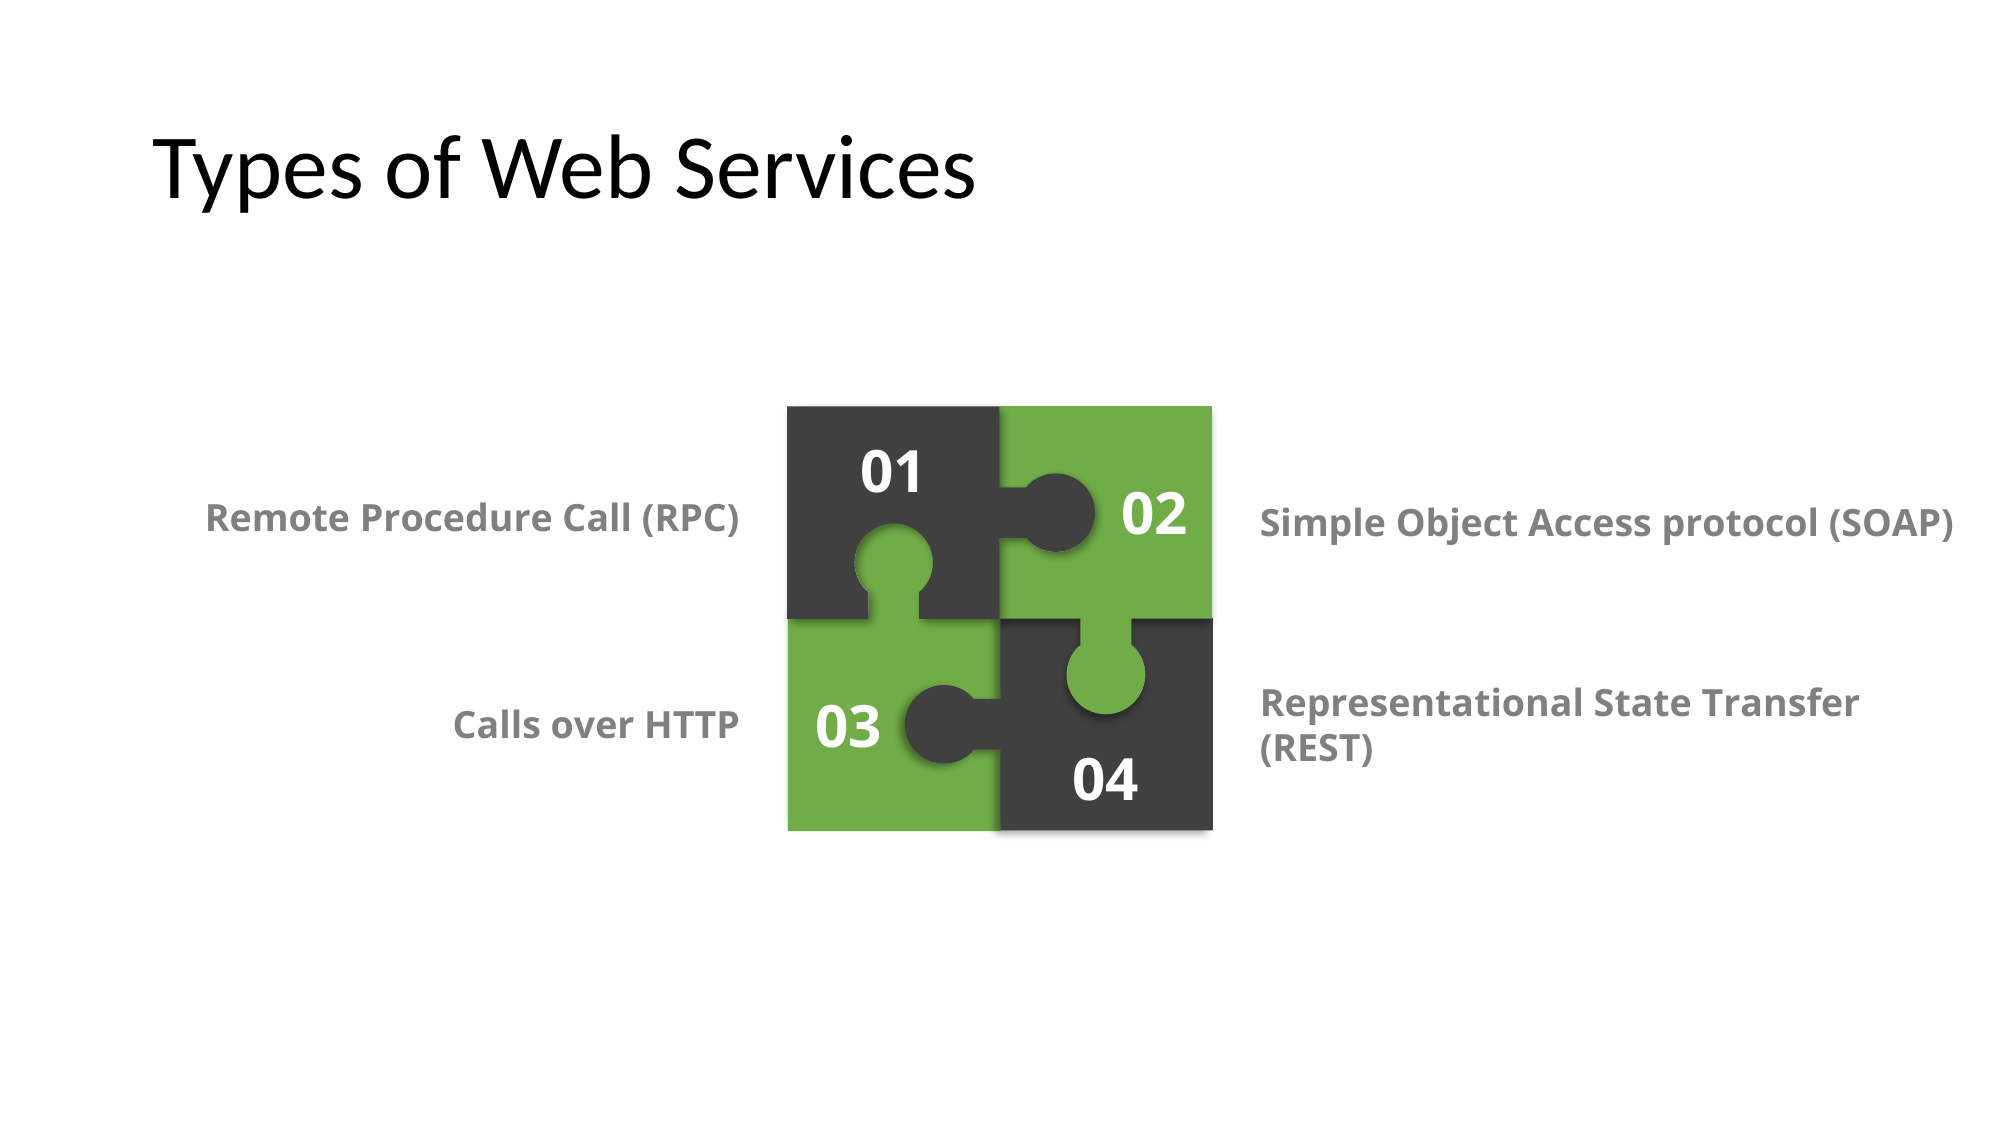

# Types of Web Services

01

02
 Remote Procedure Call (RPC)
Simple Object Access protocol (SOAP)

Representational State Transfer (REST)
03
Calls over HTTP
04